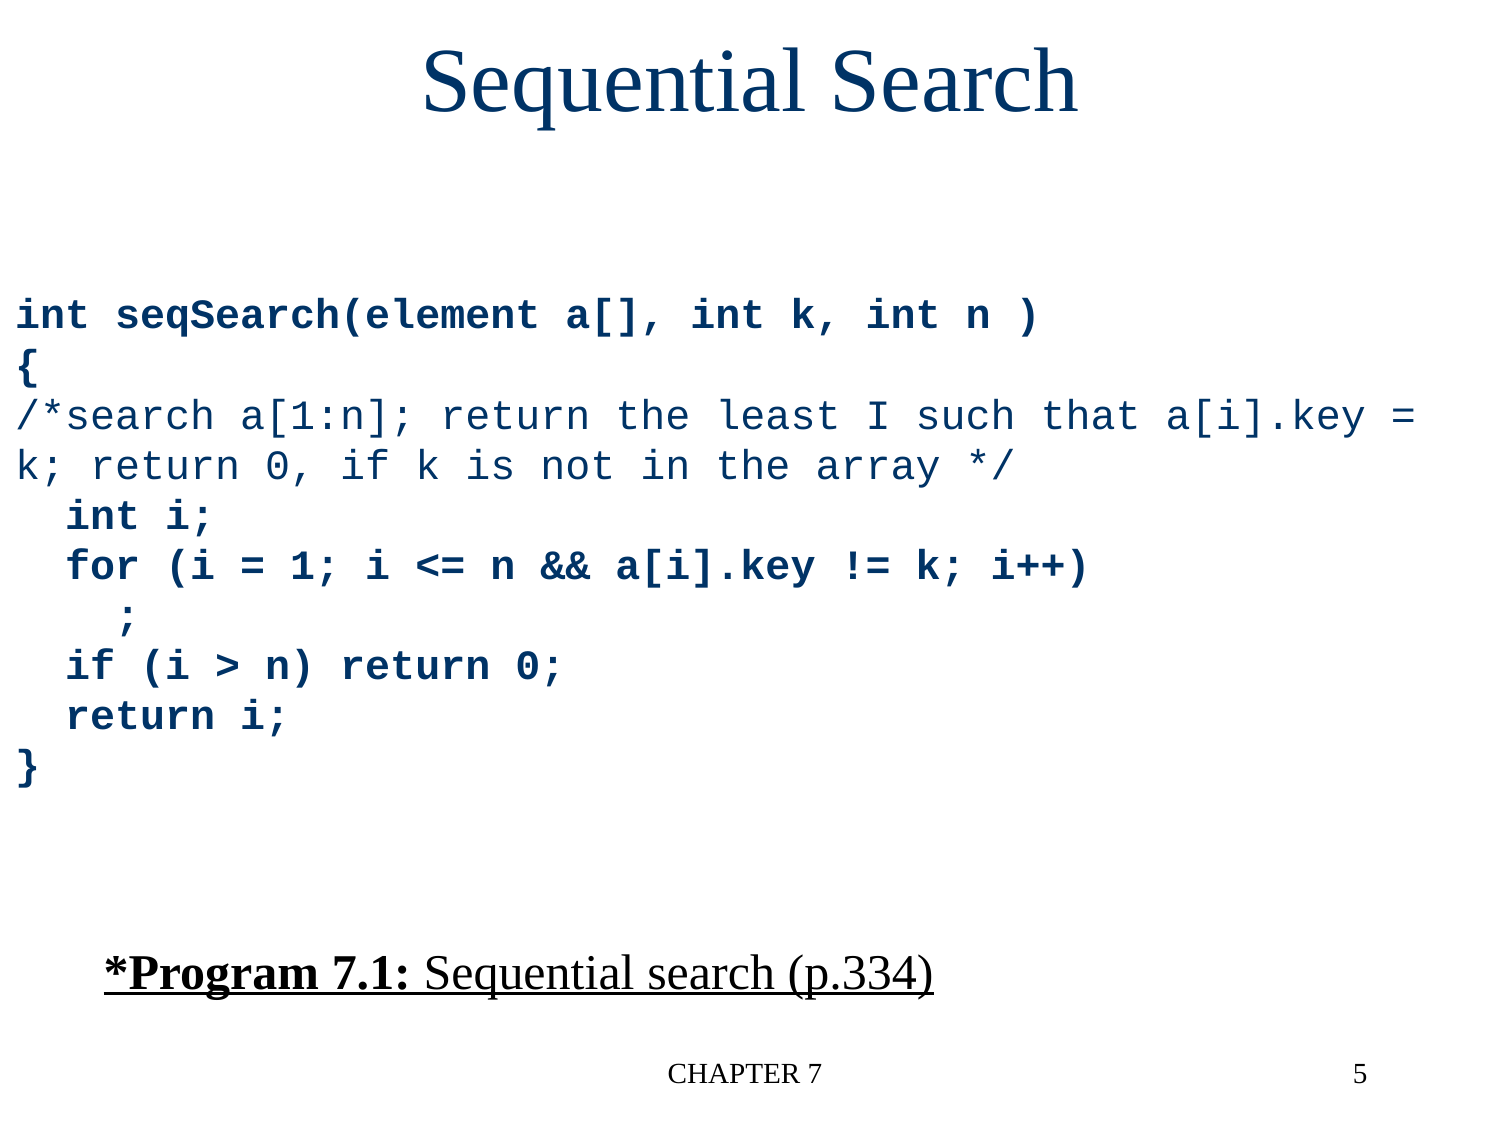

Sequential Search
# int seqSearch(element a[], int k, int n ) { /*search a[1:n]; return the least I such that a[i].key = k; return 0, if k is not in the array */ int i; for (i = 1; i <= n && a[i].key != k; i++) ; if (i > n) return 0; return i; }
*Program 7.1: Sequential search (p.334)

CHAPTER 7
5